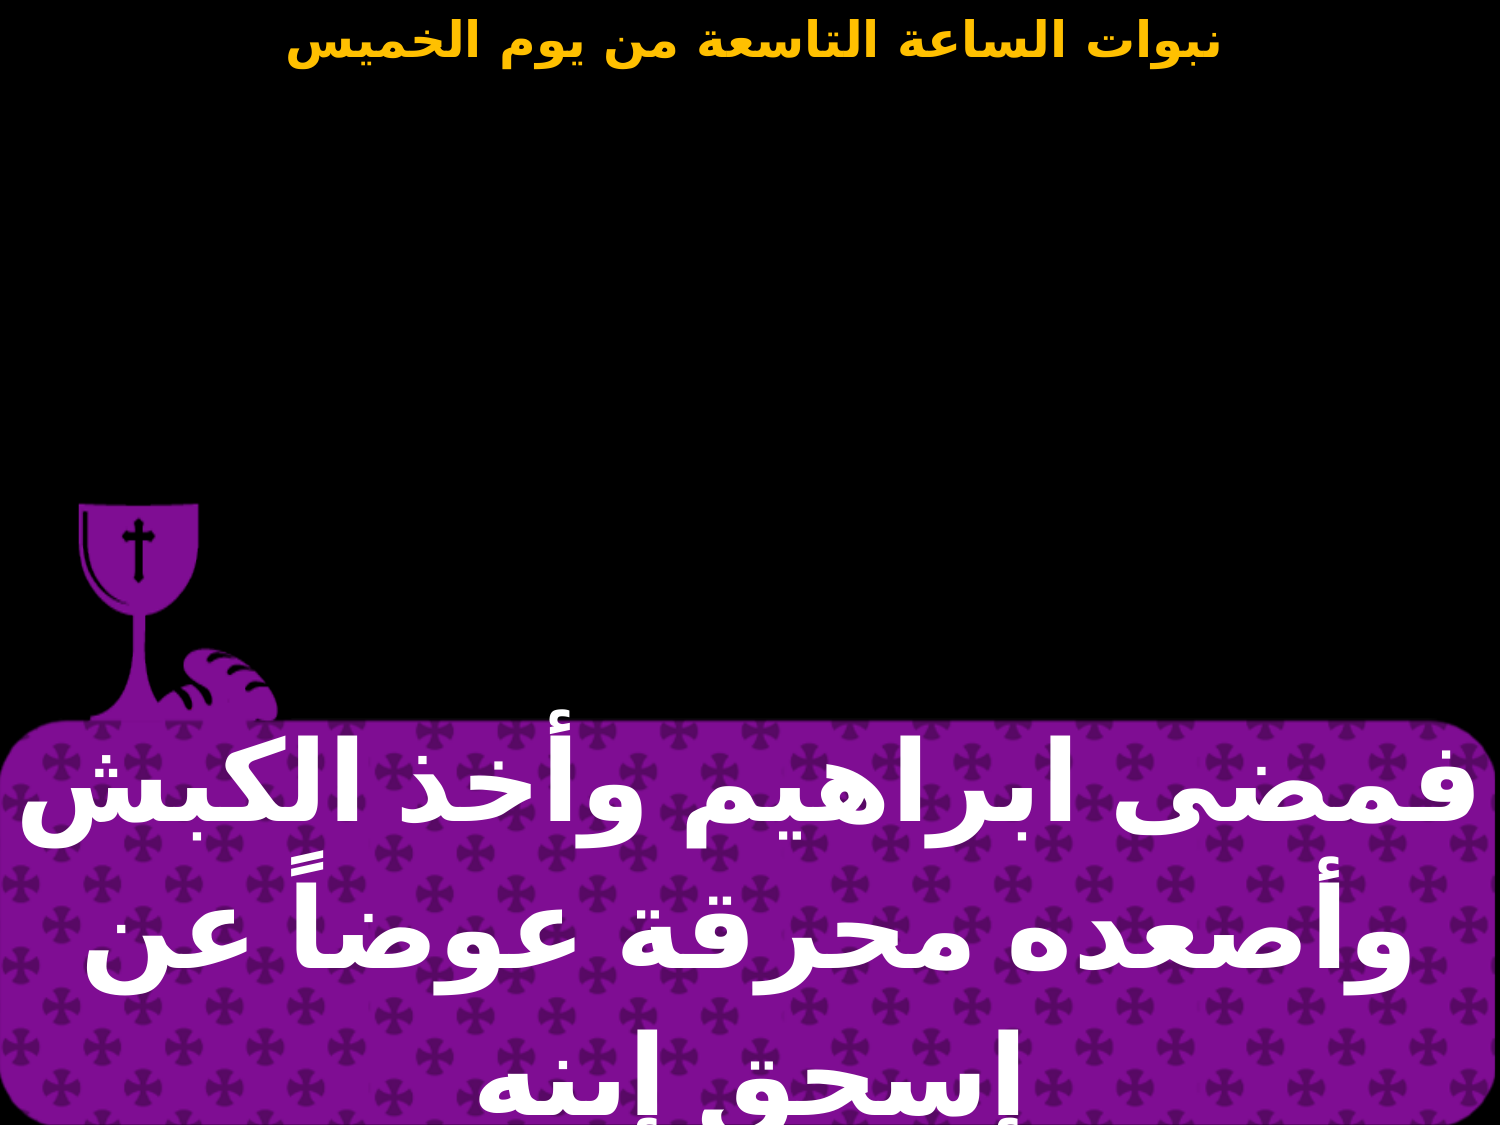

| فمضى ابراهيم وأخذ الكبش وأصعده محرقة عوضاً عن إسحق إبنه |
| --- |